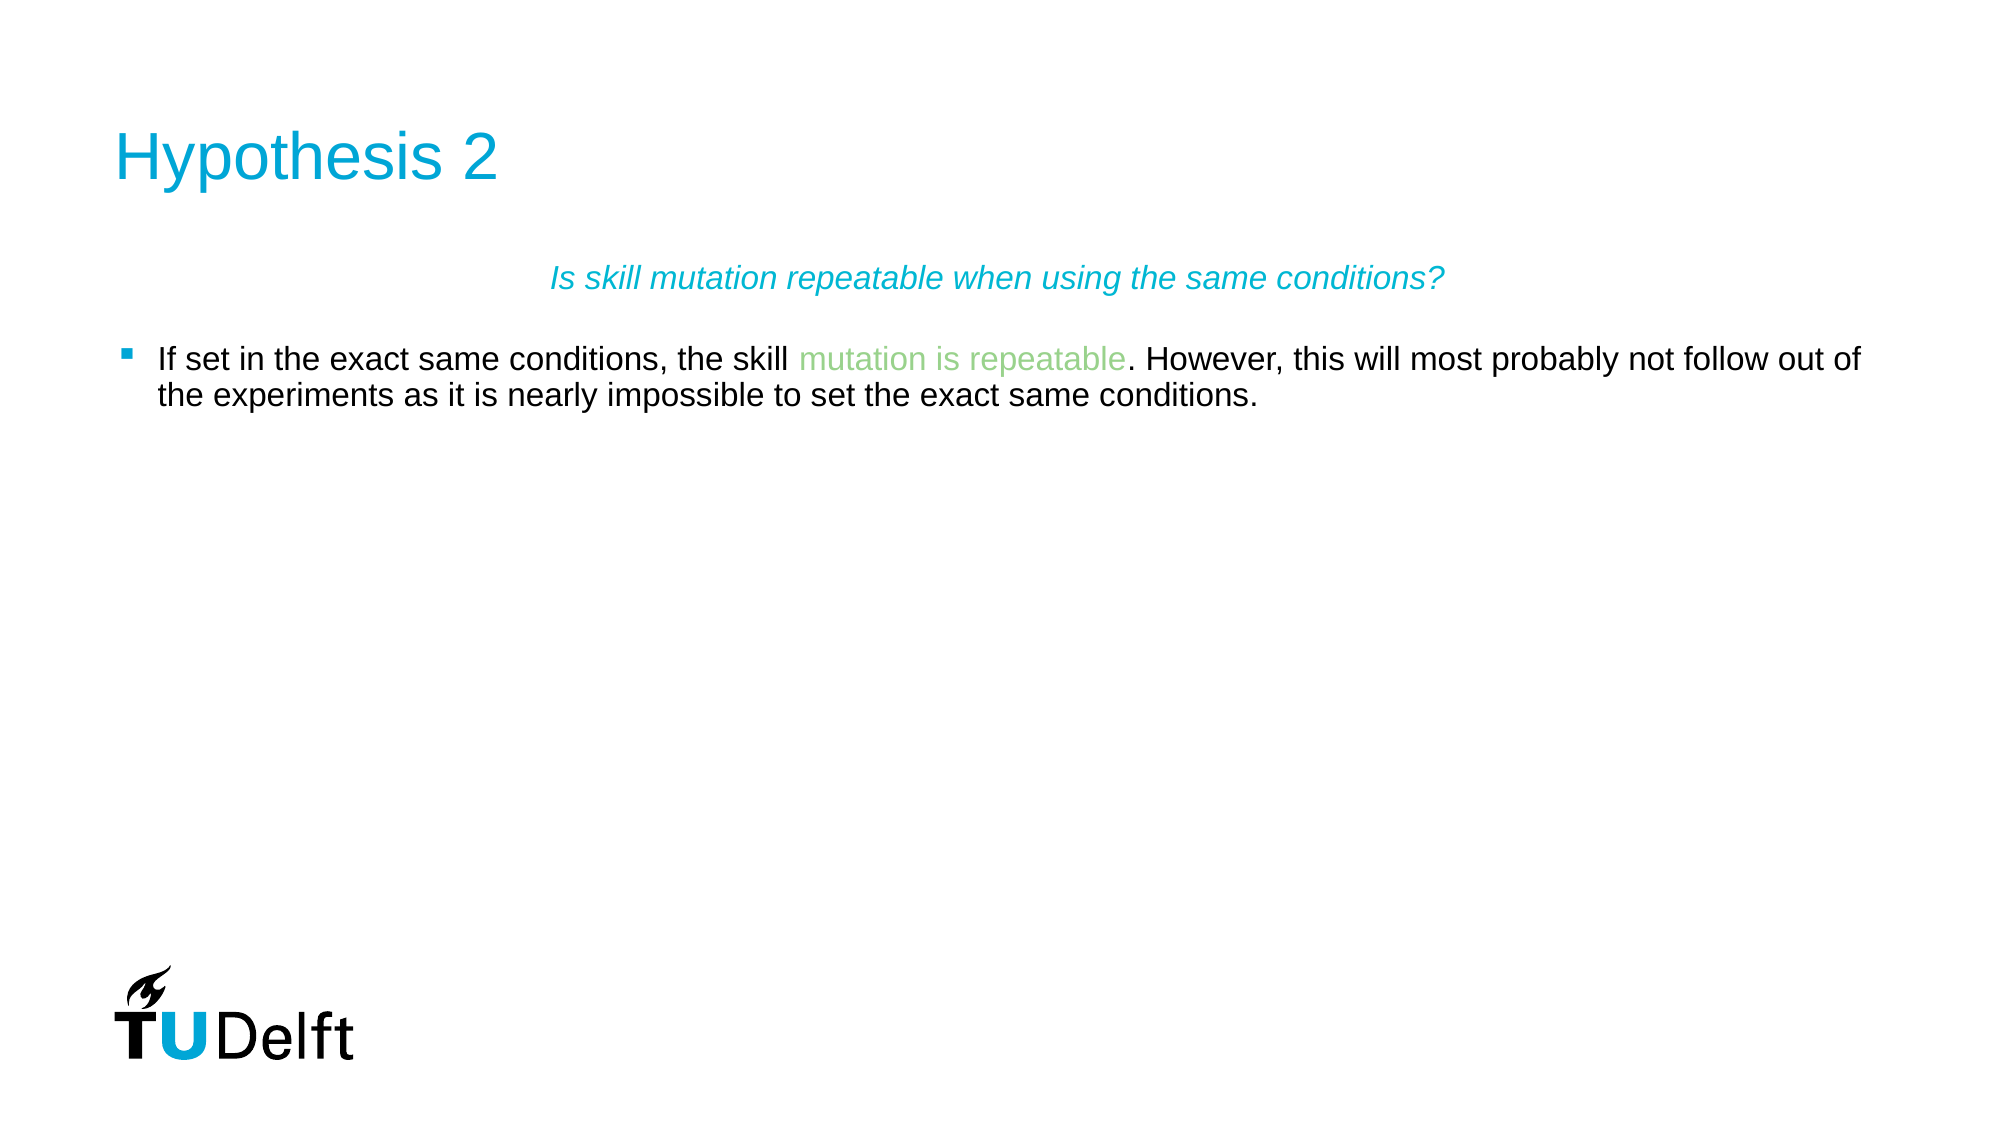

# Hypothesis 2
Is skill mutation repeatable when using the same conditions?
If set in the exact same conditions, the skill mutation is repeatable. However, this will most probably not follow out of the experiments as it is nearly impossible to set the exact same conditions.